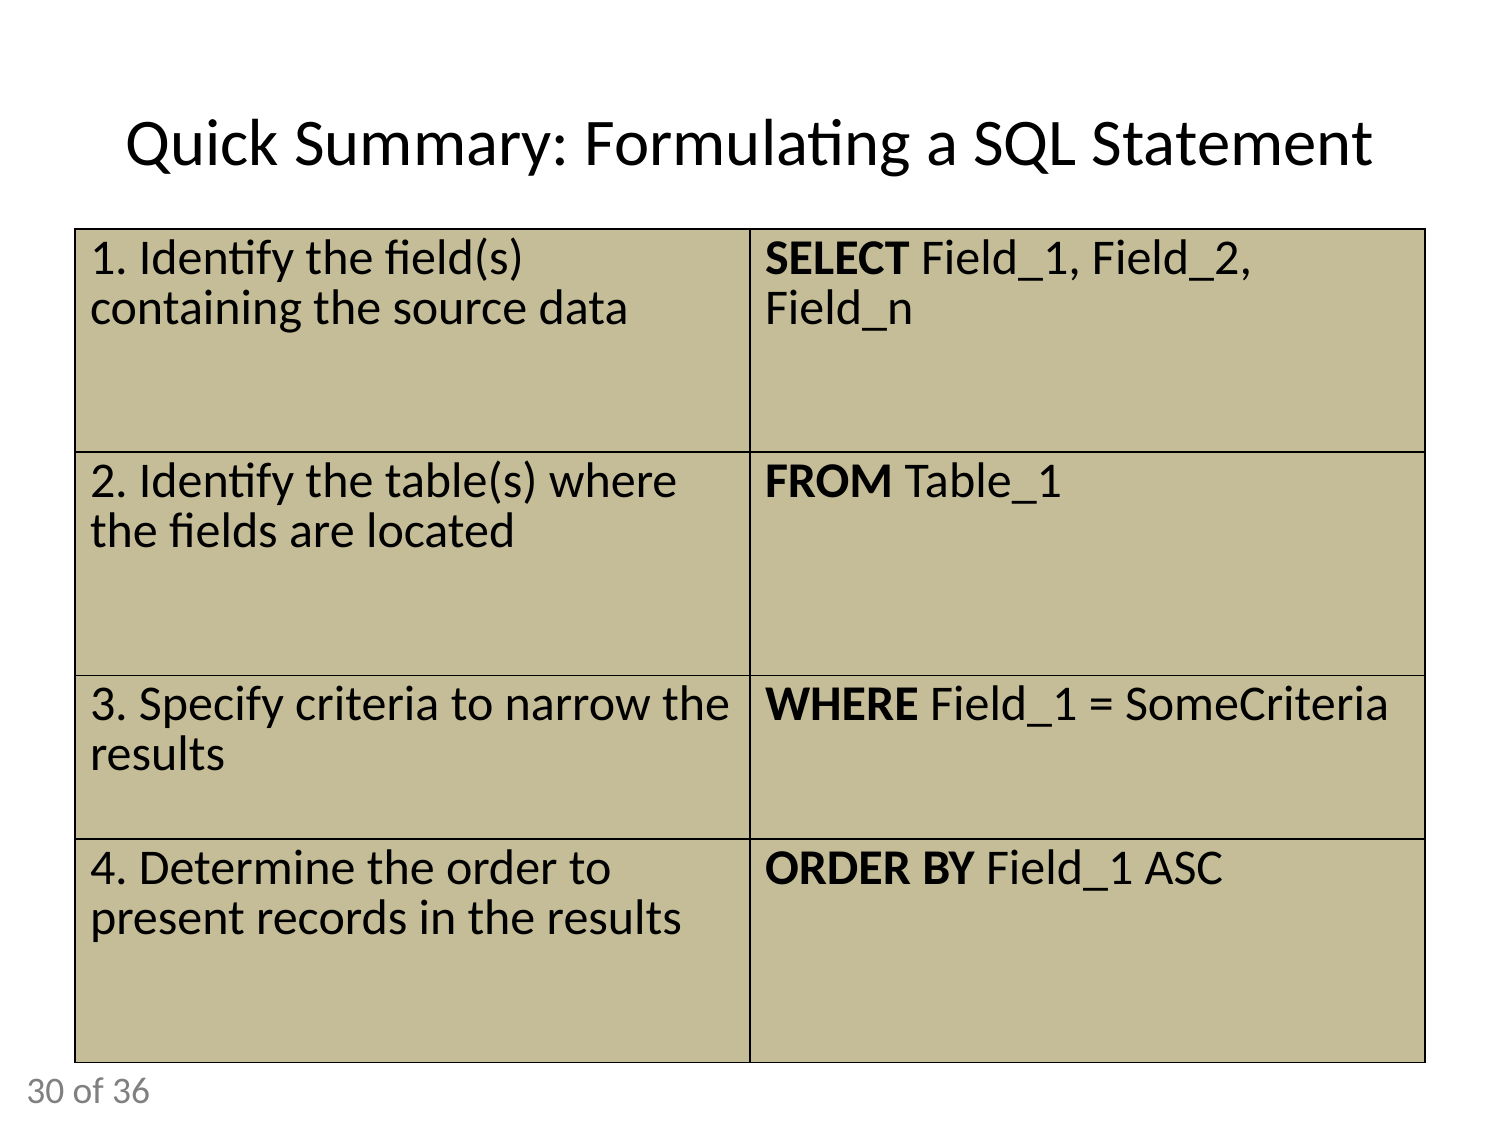

# Quick Summary: Formulating a SQL Statement
| 1. Identify the field(s) containing the source data | SELECT Field\_1, Field\_2, Field\_n |
| --- | --- |
| 2. Identify the table(s) where the fields are located | FROM Table\_1 |
| 3. Specify criteria to narrow the results | WHERE Field\_1 = SomeCriteria |
| 4. Determine the order to present records in the results | ORDER BY Field\_1 ASC |